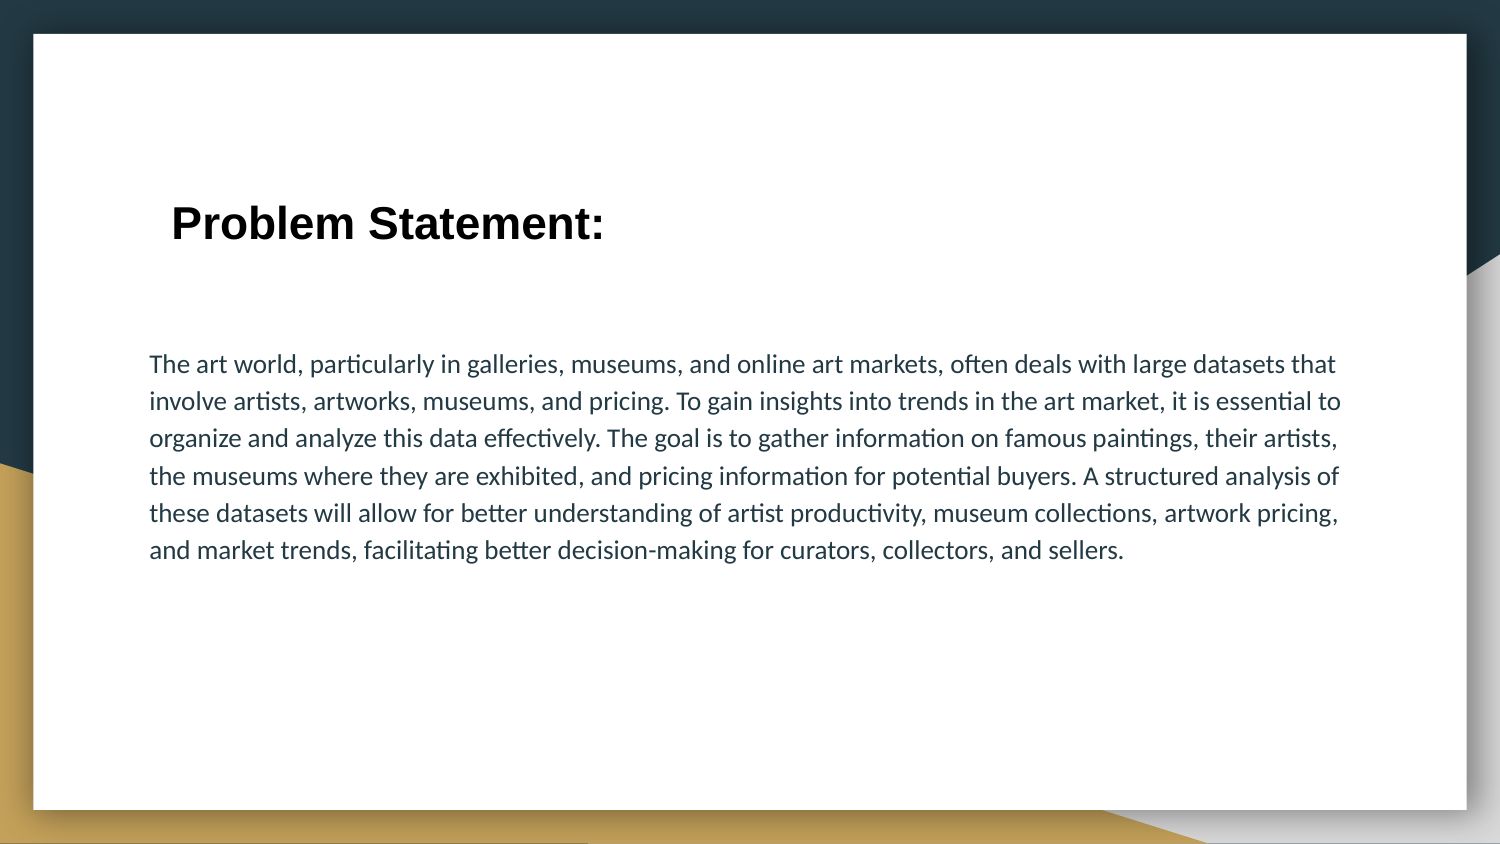

# Problem Statement:

The art world, particularly in galleries, museums, and online art markets, often deals with large datasets that involve artists, artworks, museums, and pricing. To gain insights into trends in the art market, it is essential to organize and analyze this data effectively. The goal is to gather information on famous paintings, their artists, the museums where they are exhibited, and pricing information for potential buyers. A structured analysis of these datasets will allow for better understanding of artist productivity, museum collections, artwork pricing, and market trends, facilitating better decision-making for curators, collectors, and sellers.